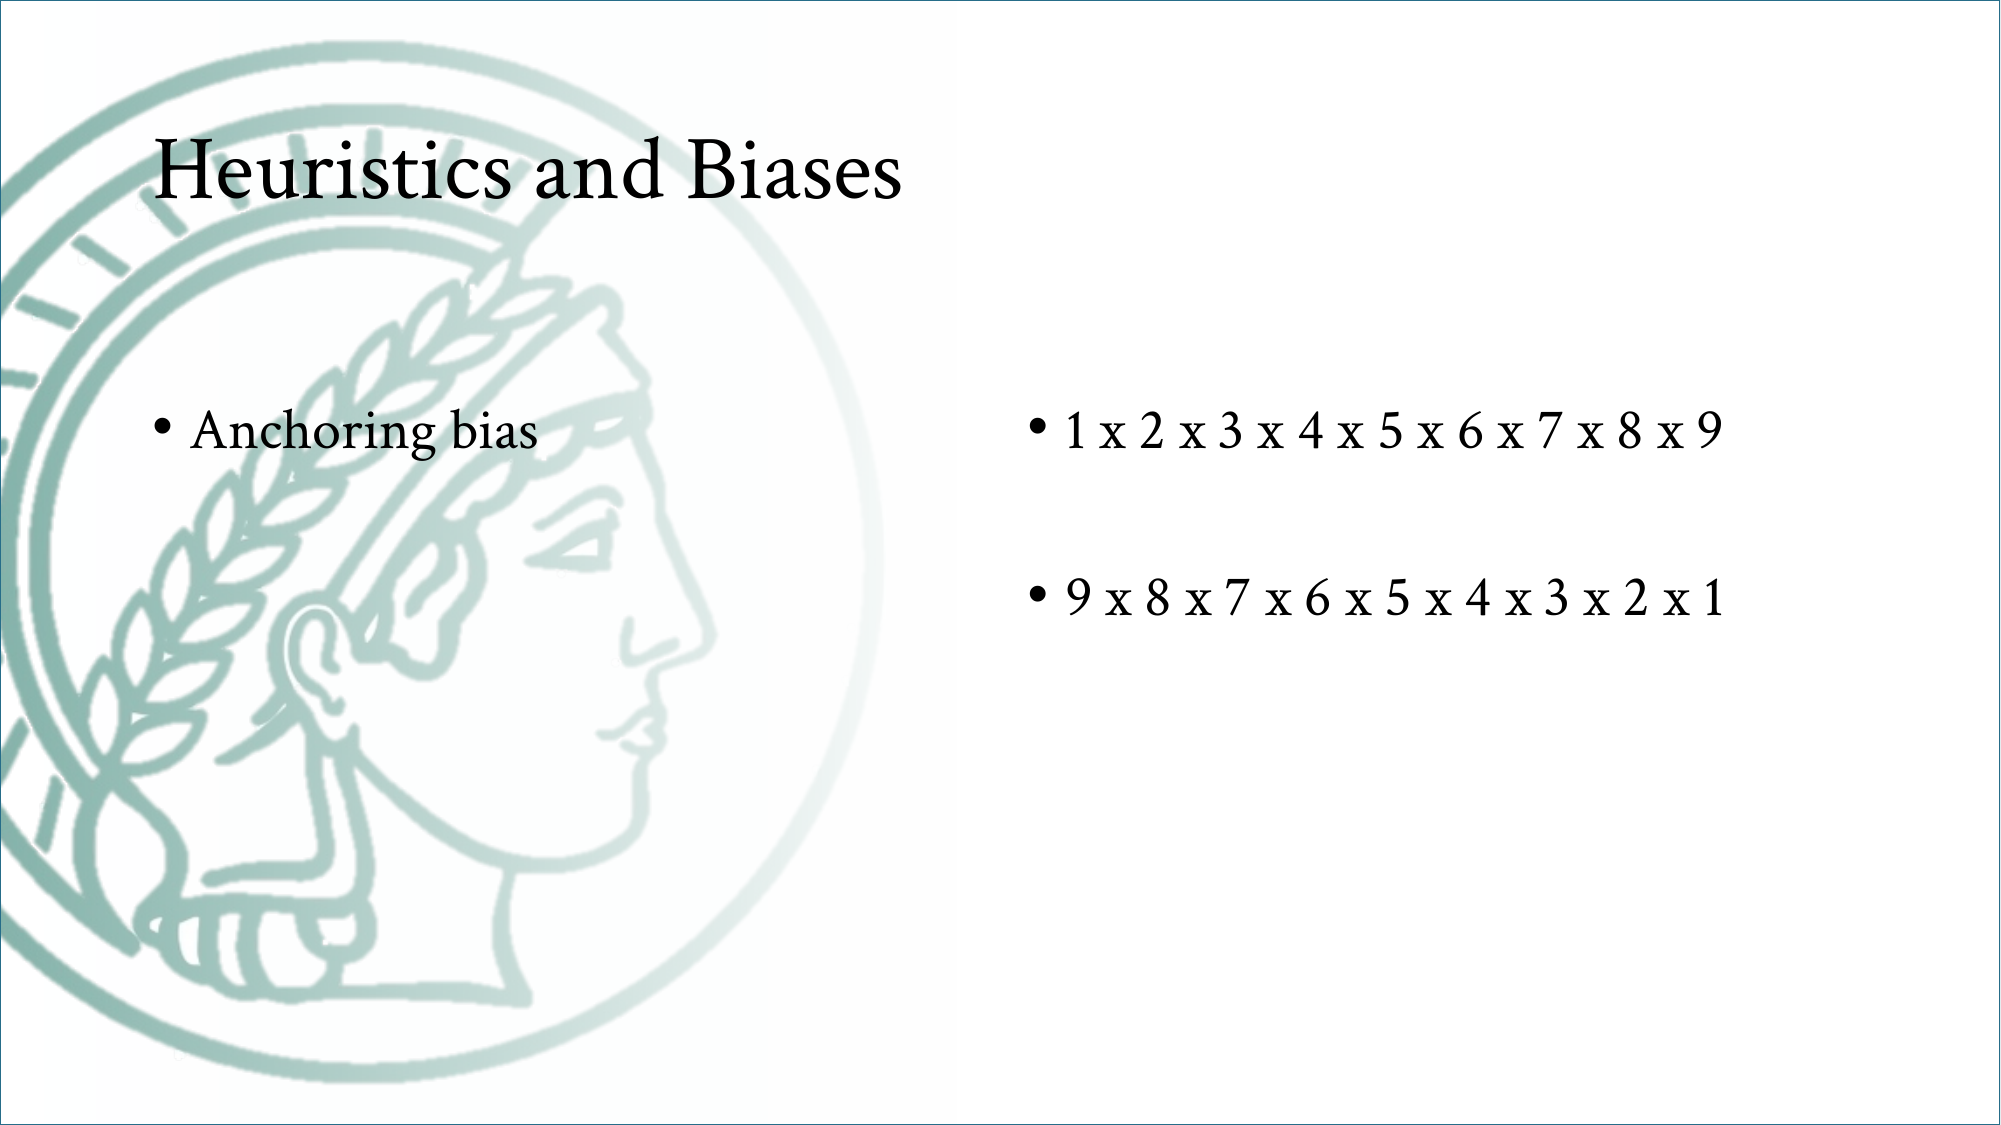

# Heuristics and Biases

Anchoring bias

1 x 2 x 3 x 4 x 5 x 6 x 7 x 8 x 9

9 x 8 x 7 x 6 x 5 x 4 x 3 x 2 x 1